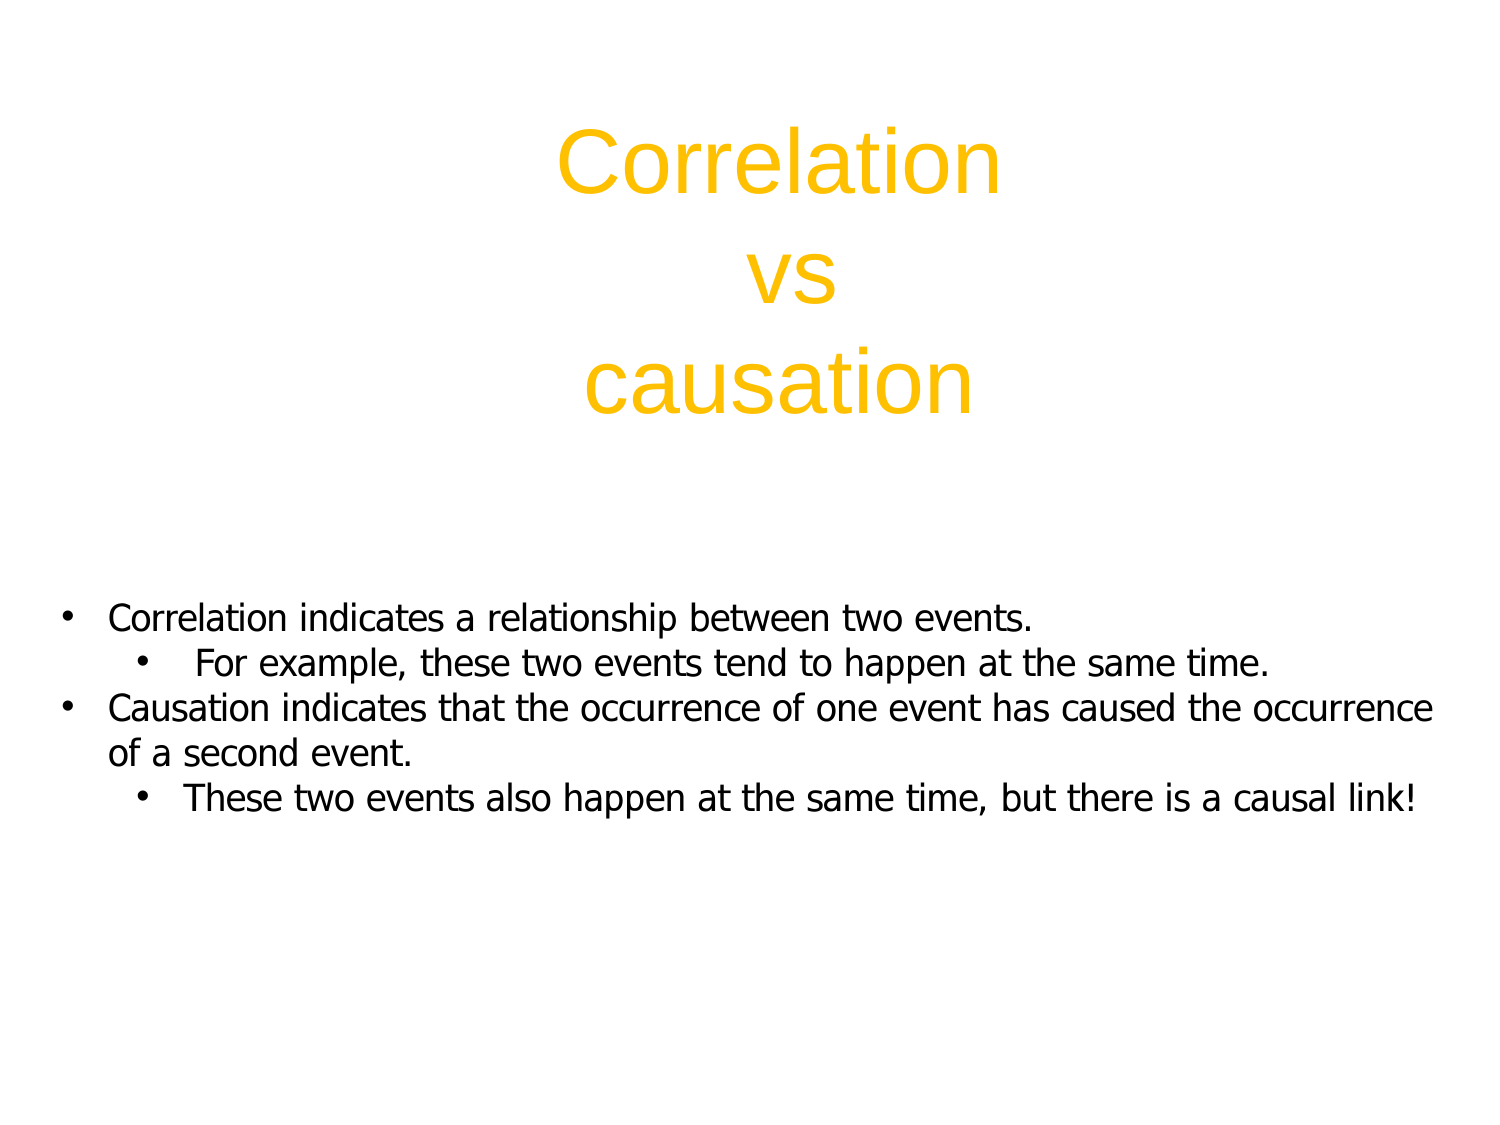

# Correlation vs causation
Correlation indicates a relationship between two events.
 For example, these two events tend to happen at the same time.
Causation indicates that the occurrence of one event has caused the occurrence of a second event.
These two events also happen at the same time, but there is a causal link!